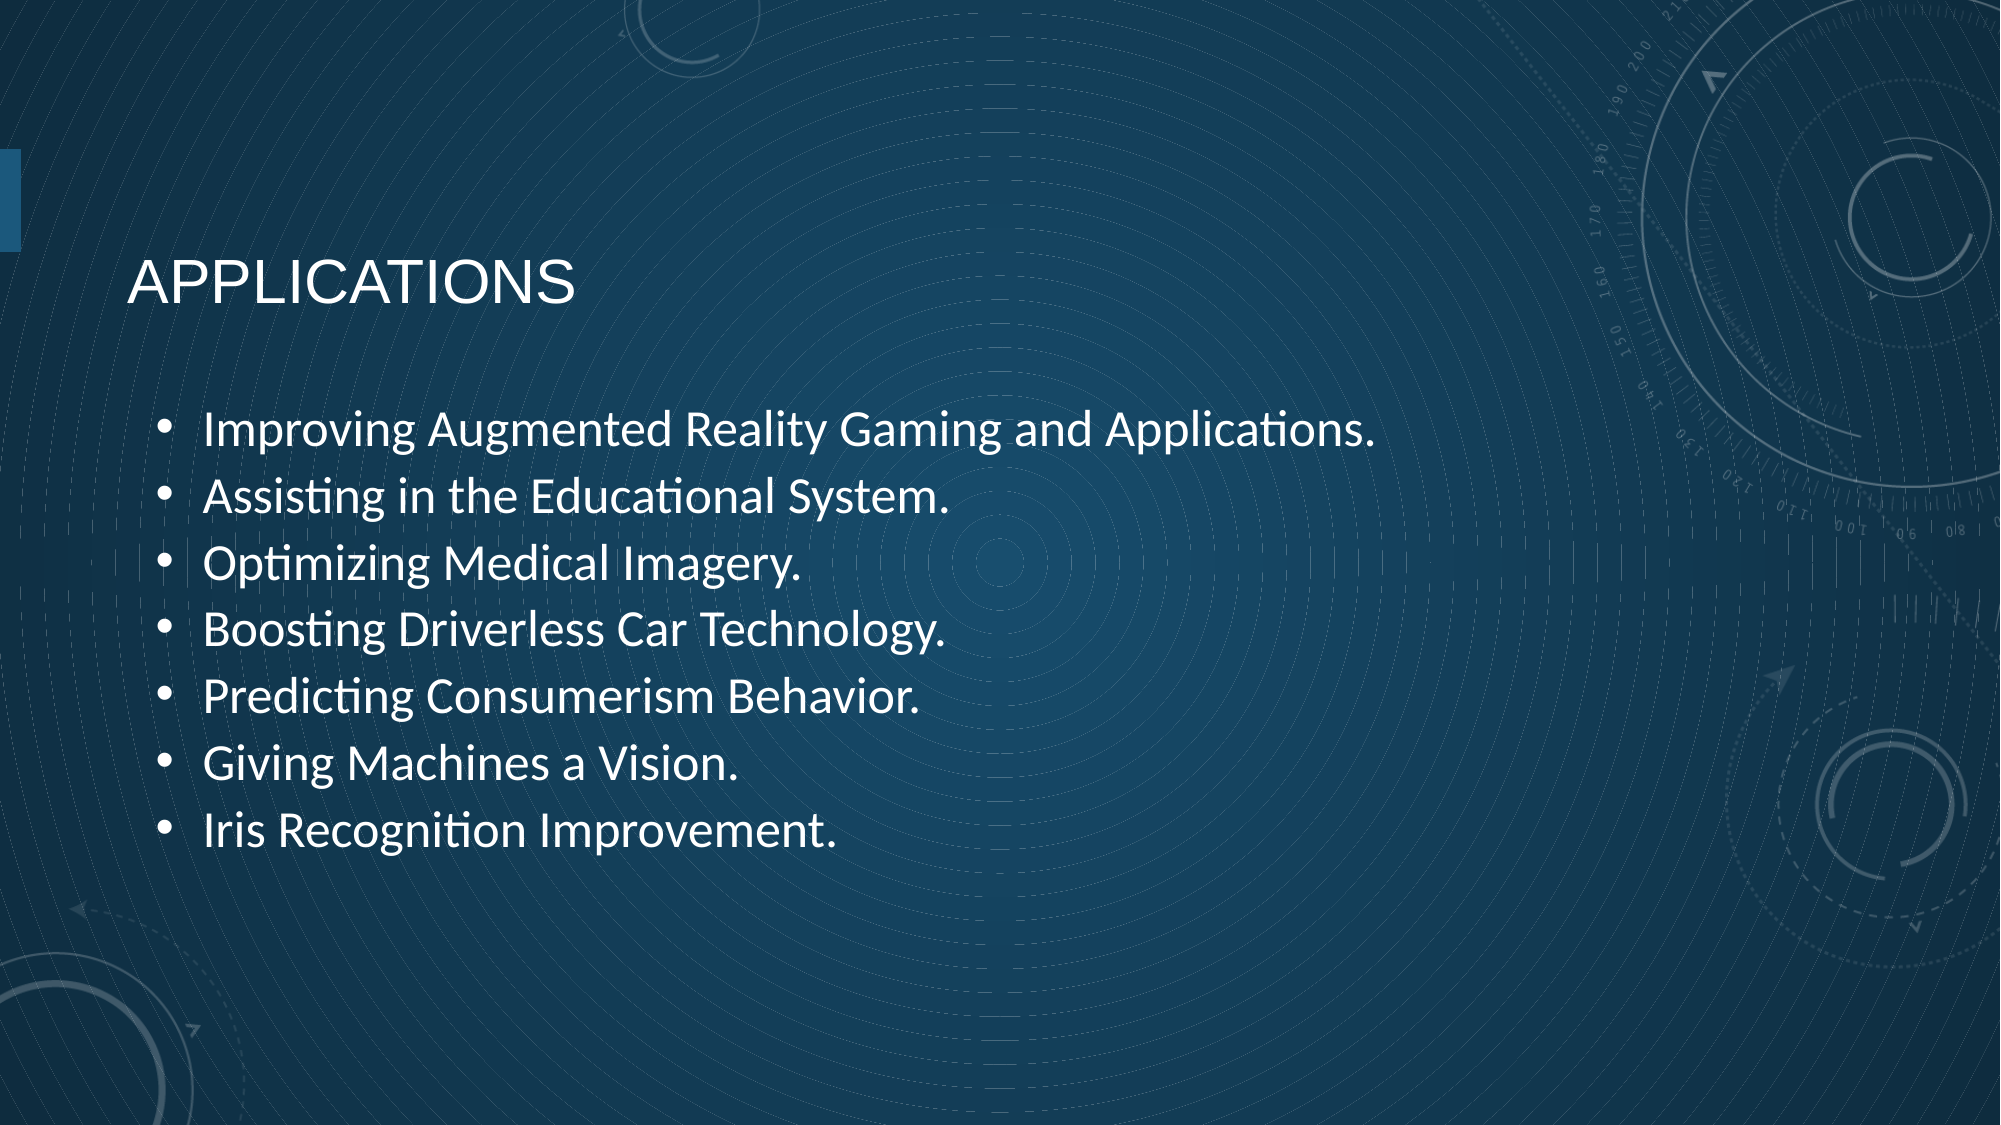

# applications
Improving Augmented Reality Gaming and Applications.
Assisting in the Educational System.
Optimizing Medical Imagery.
Boosting Driverless Car Technology.
Predicting Consumerism Behavior.
Giving Machines a Vision.
Iris Recognition Improvement.